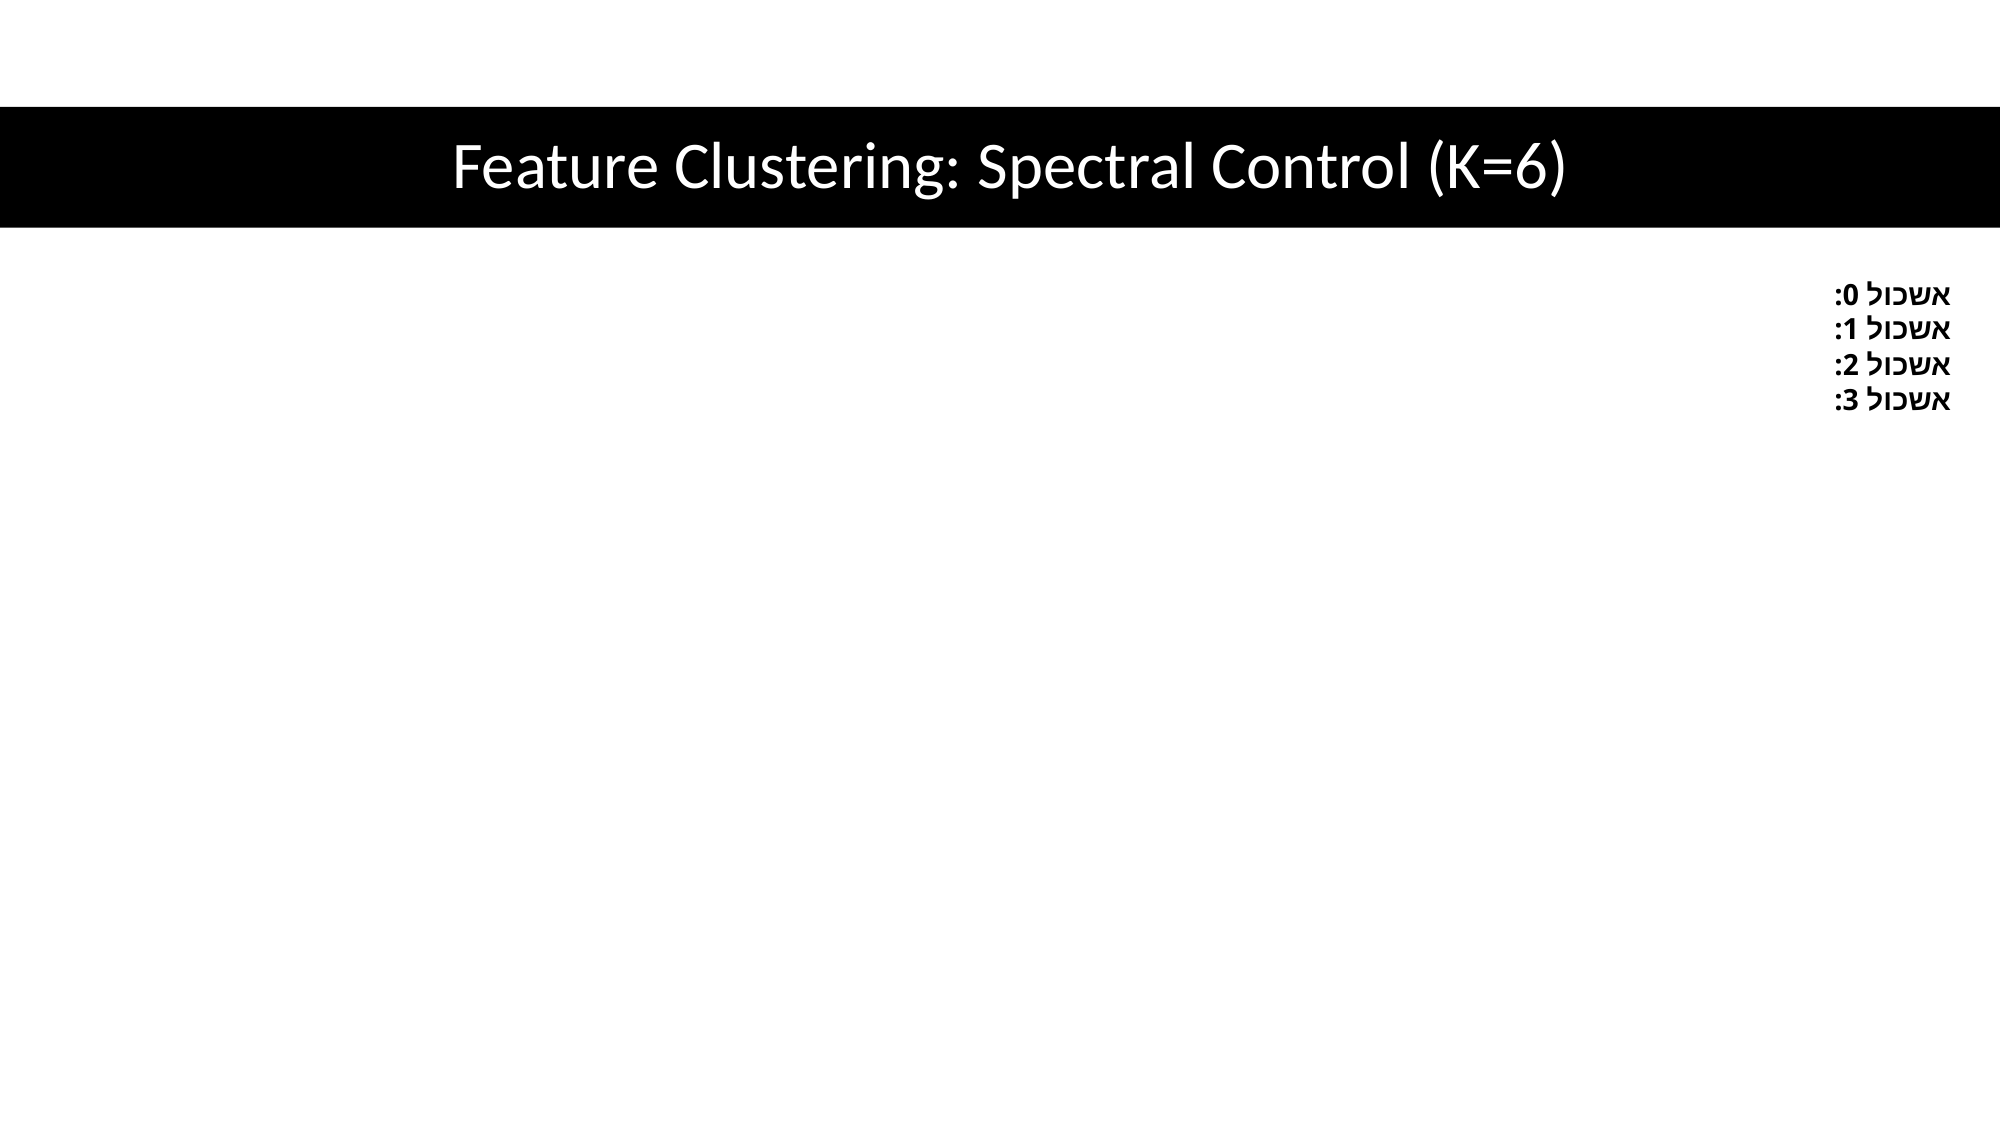

Feature Clustering: Spectral Control (K=6)

אשכול 0:
אשכול 1:
אשכול 2:
אשכול 3: